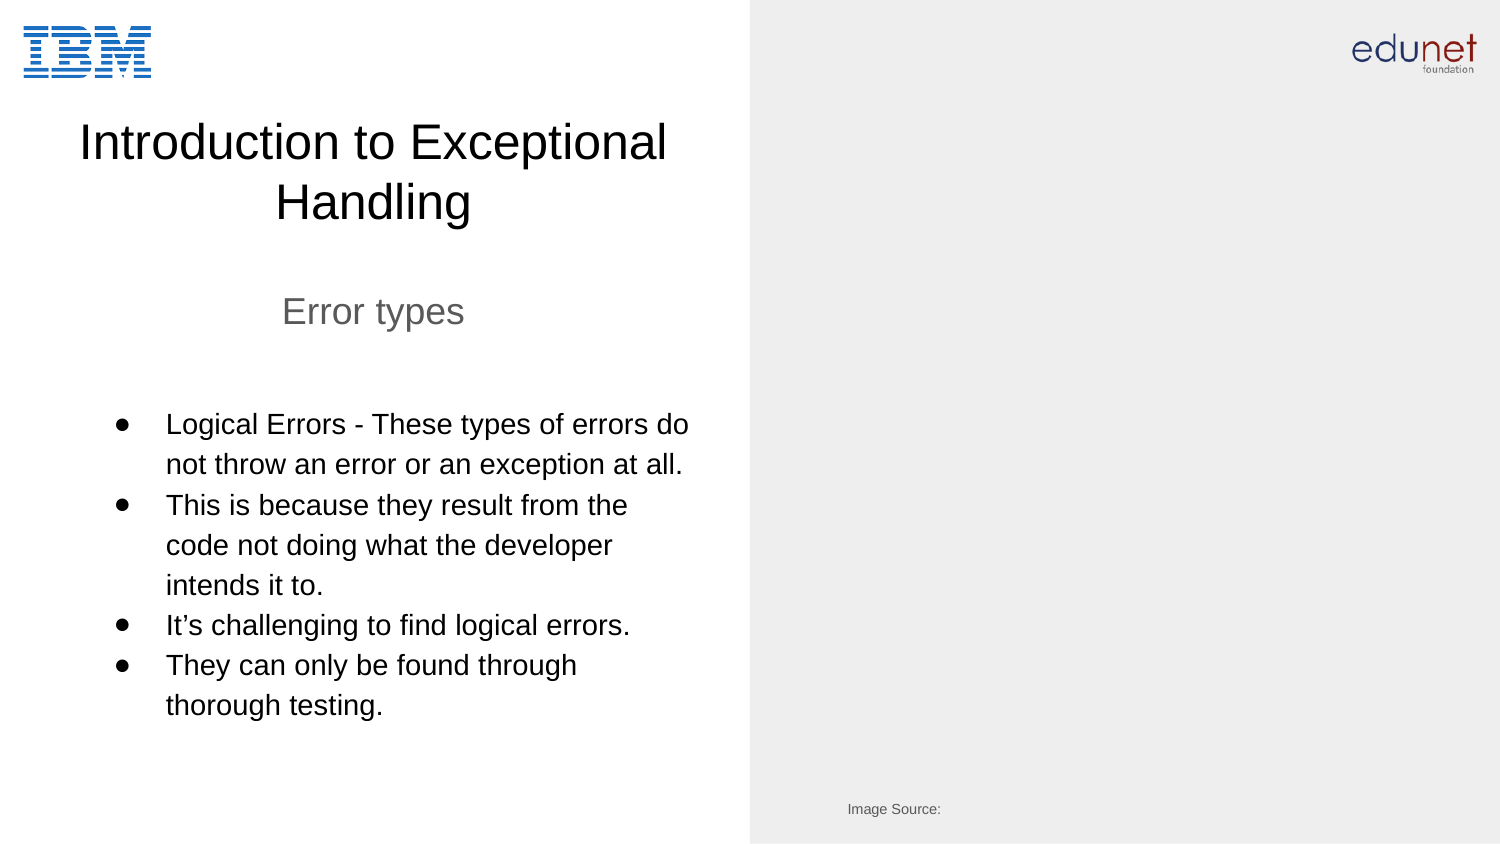

# Introduction to Exceptional Handling
Error types
Logical Errors - These types of errors do not throw an error or an exception at all.
This is because they result from the code not doing what the developer intends it to.
It’s challenging to find logical errors.
They can only be found through thorough testing.

Image Source: